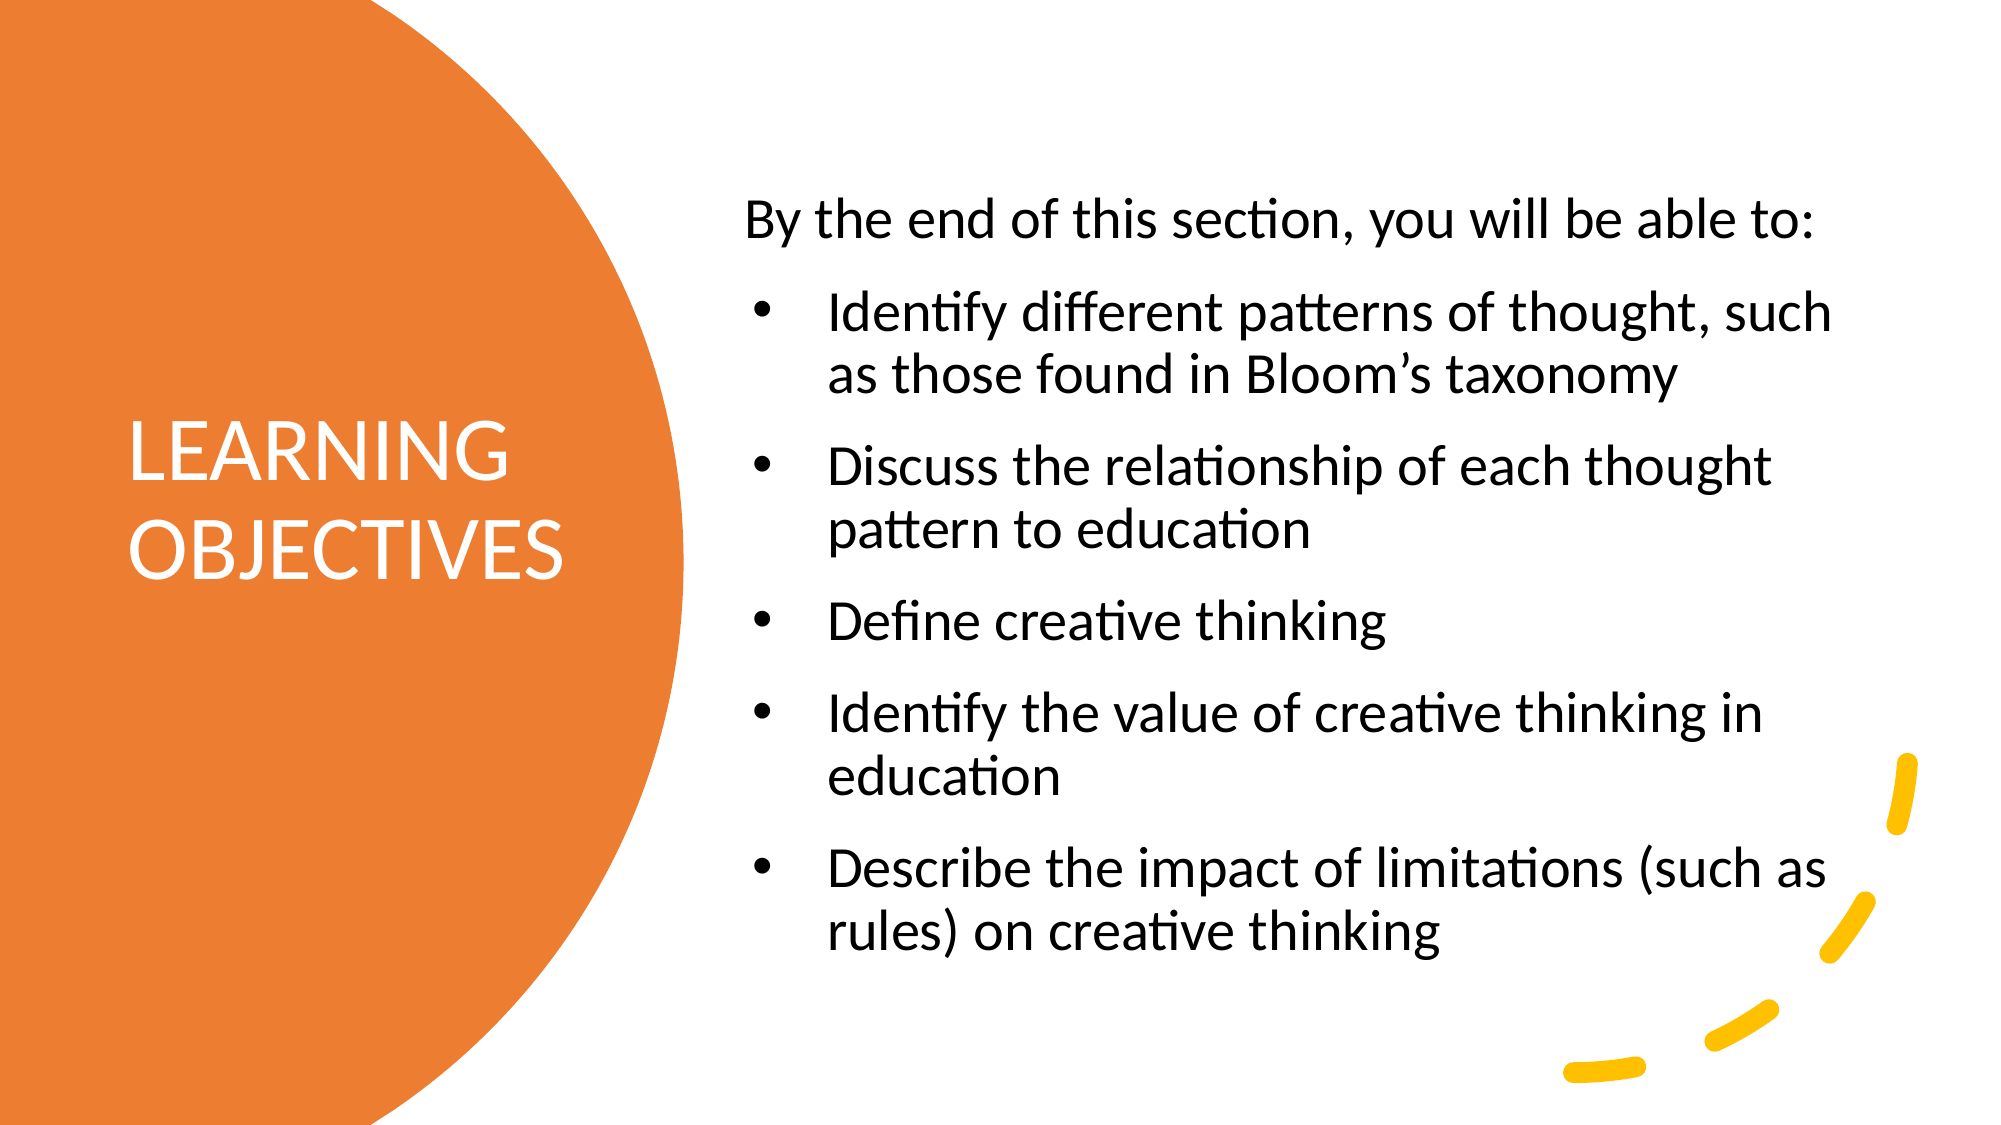

By the end of this section, you will be able to:
Identify different patterns of thought, such as those found in Bloom’s taxonomy
Discuss the relationship of each thought pattern to education
Define creative thinking
Identify the value of creative thinking in education
Describe the impact of limitations (such as rules) on creative thinking
# LEARNING OBJECTIVES